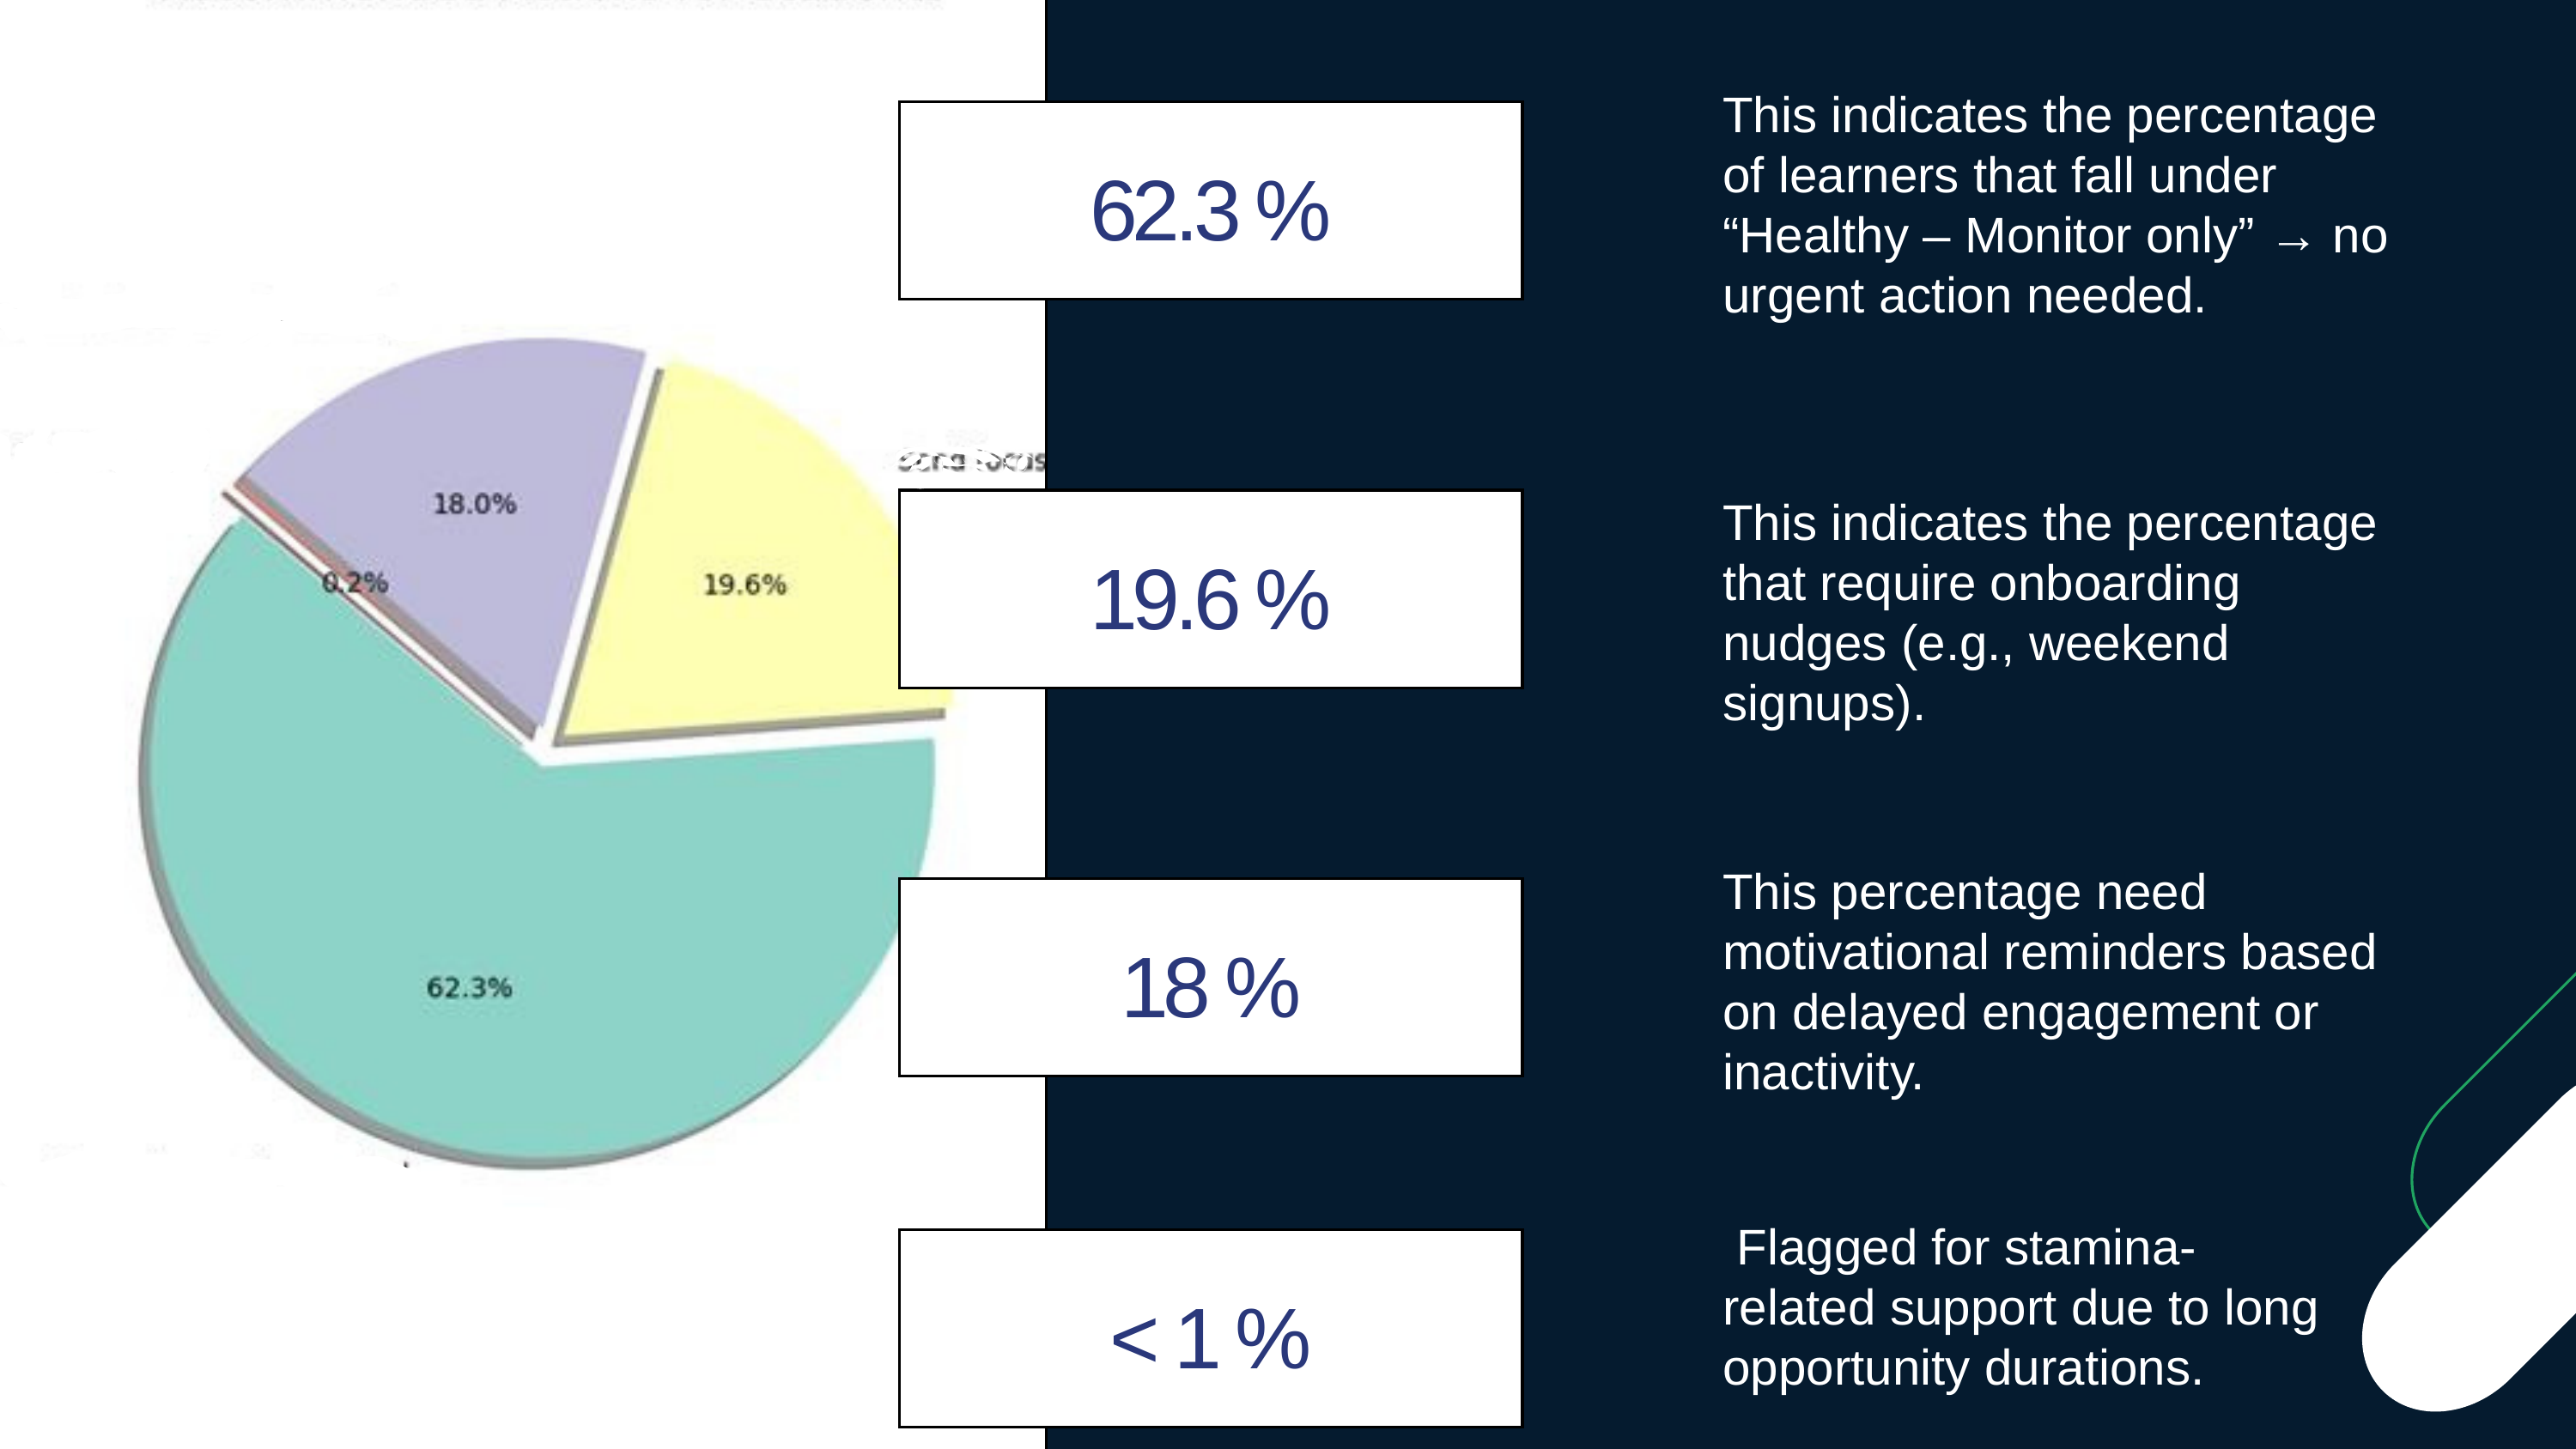

This indicates the percentage of learners that fall under “Healthy – Monitor only” → no urgent action needed.

62.3 %

19.6 %
This indicates the percentage that require onboarding nudges (e.g., weekend signups).
This percentage need motivational reminders based on delayed engagement or inactivity.

18 %

 Flagged for stamina-related support due to long opportunity durations.

< 1 %